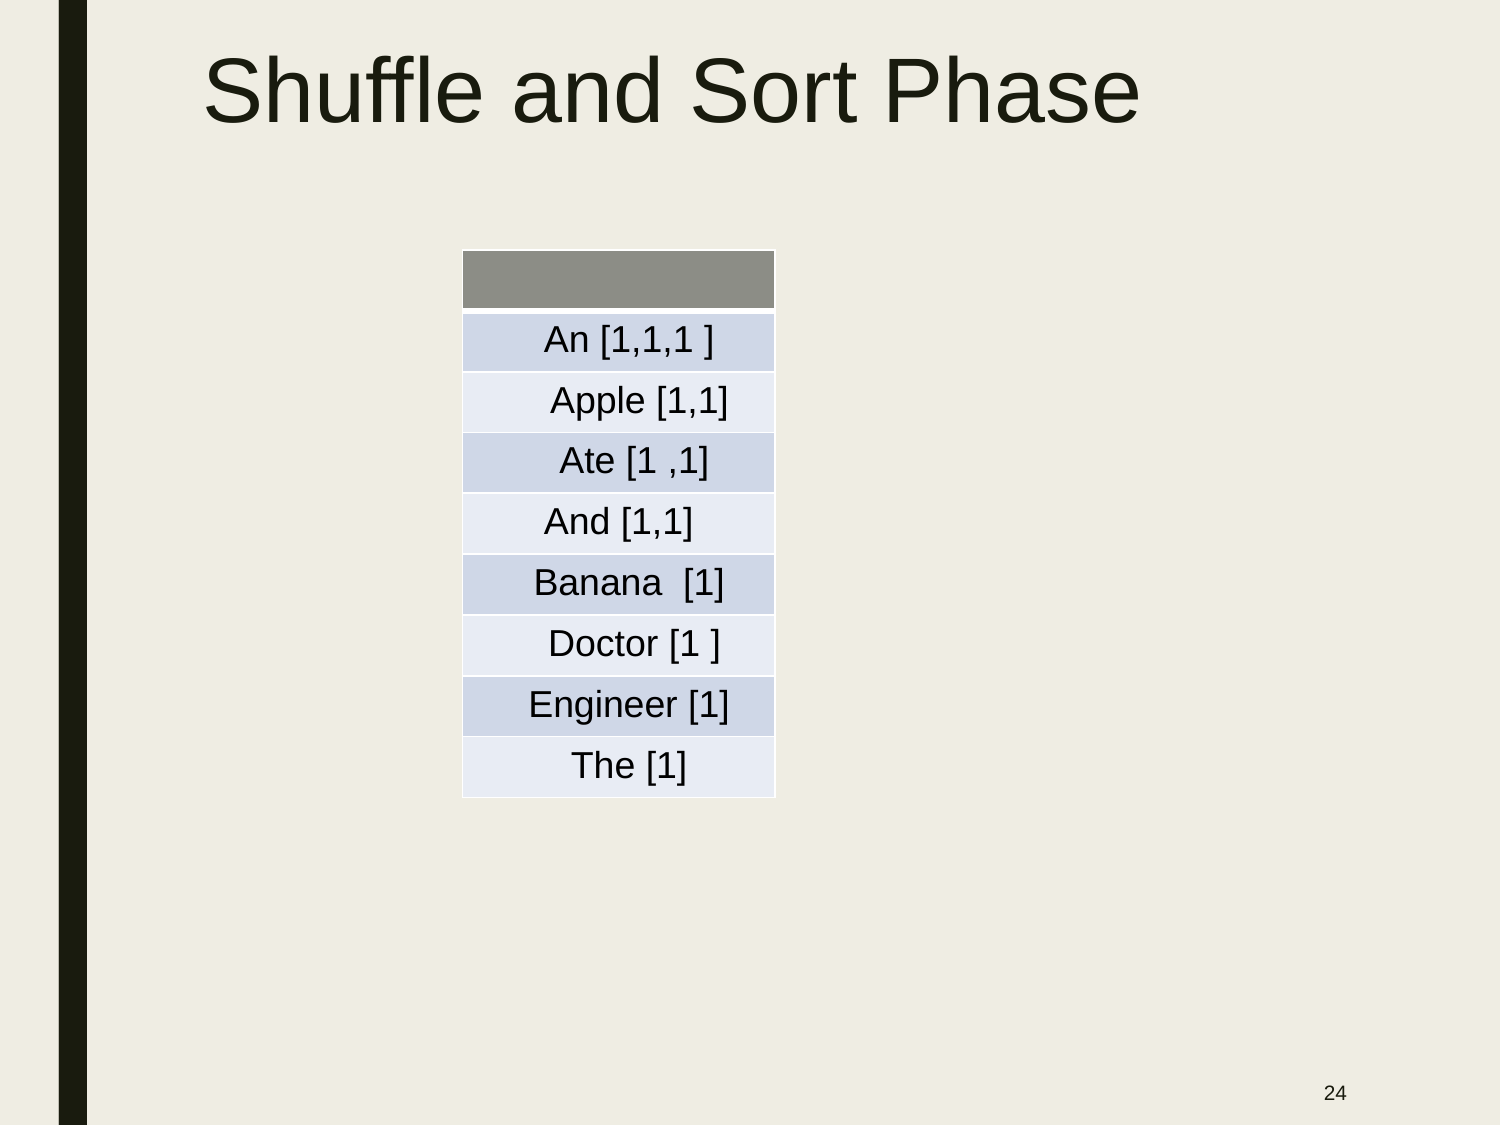

# Shuffle and Sort Phase
|  |
| --- |
| An [1,1,1 ] |
| Apple [1,1] |
| Ate [1 ,1] |
| And [1,1] |
| Banana [1] |
| Doctor [1 ] |
| Engineer [1] |
| The [1] |

24